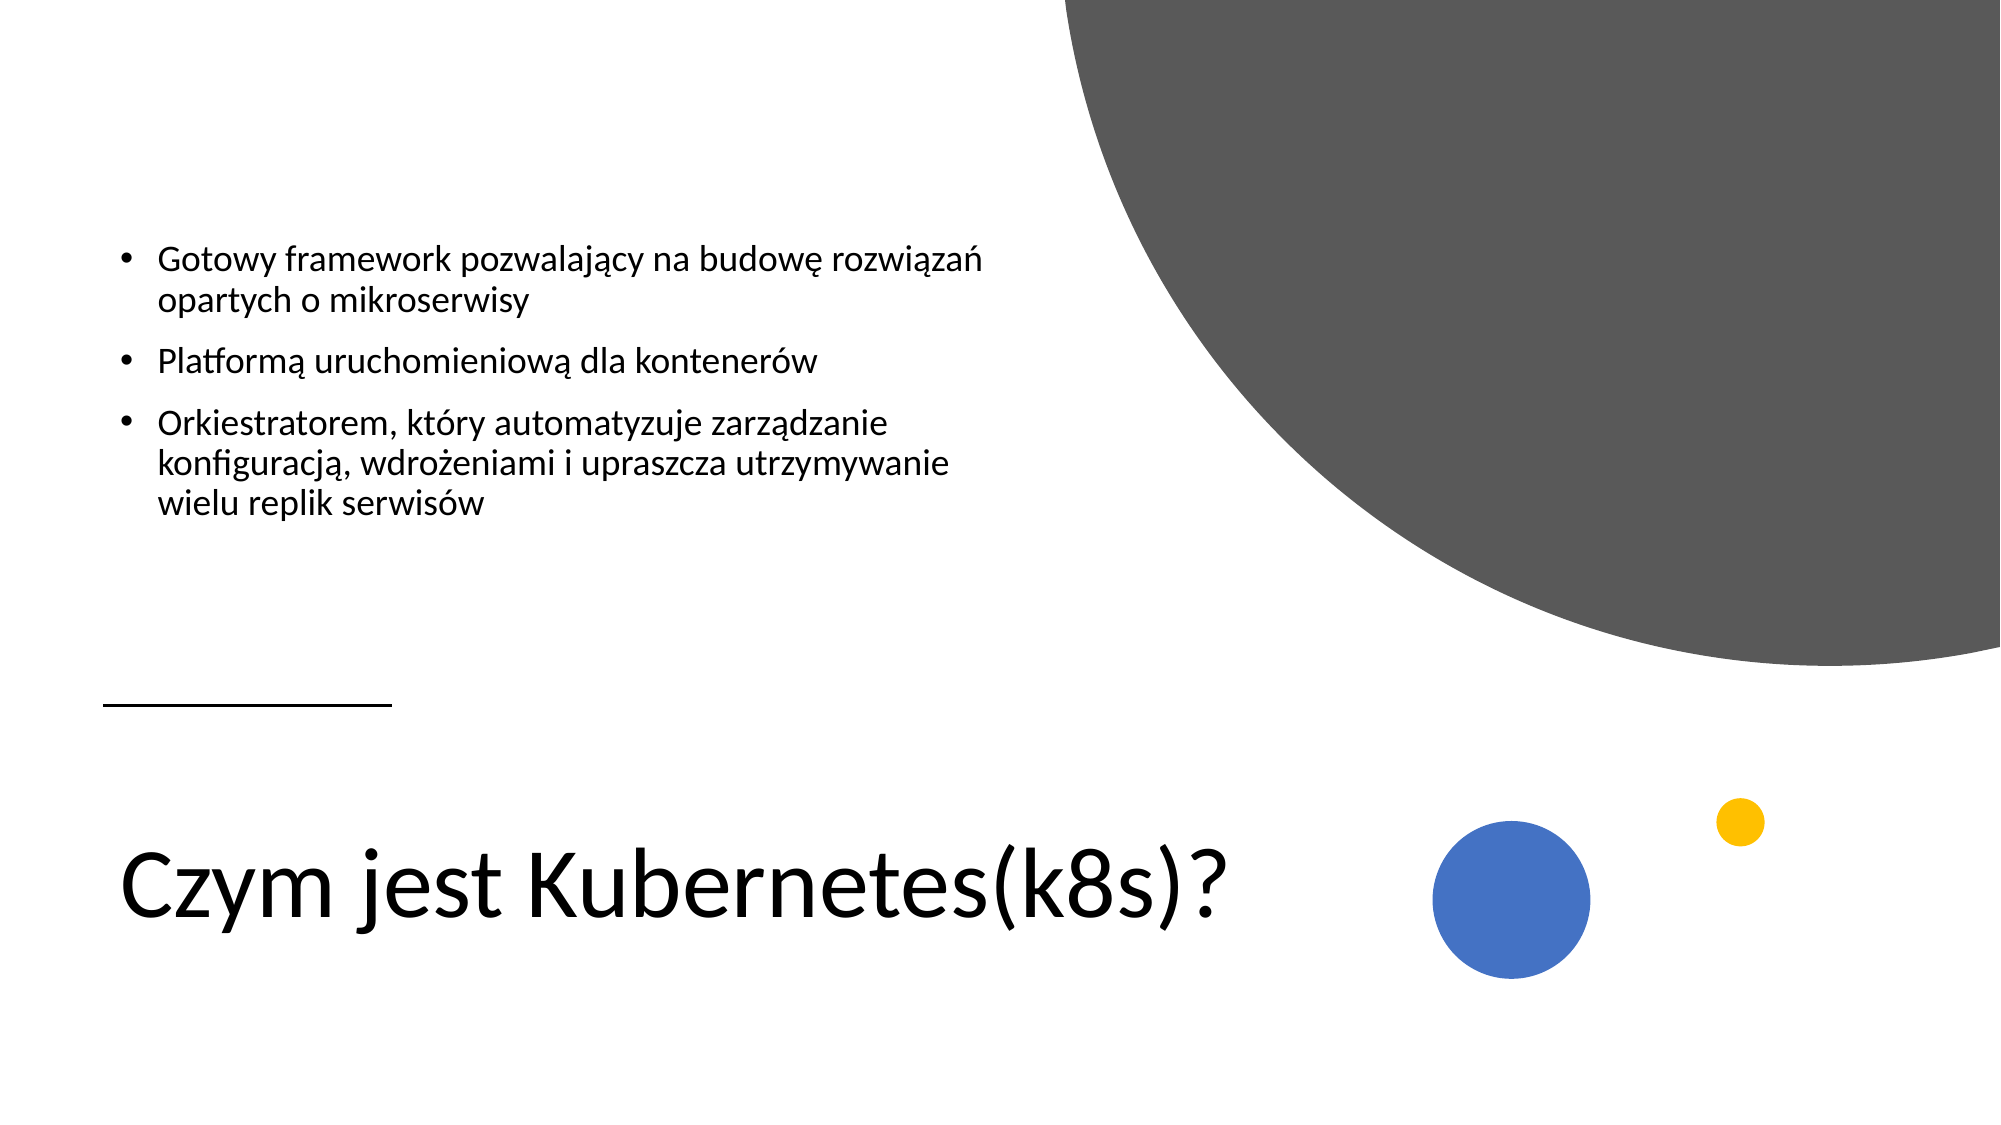

Gotowy framework pozwalający na budowę rozwiązań opartych o mikroserwisy
Platformą uruchomieniową dla kontenerów
Orkiestratorem, który automatyzuje zarządzanie konfiguracją, wdrożeniami i upraszcza utrzymywanie wielu replik serwisów
# Czym jest Kubernetes(k8s)?